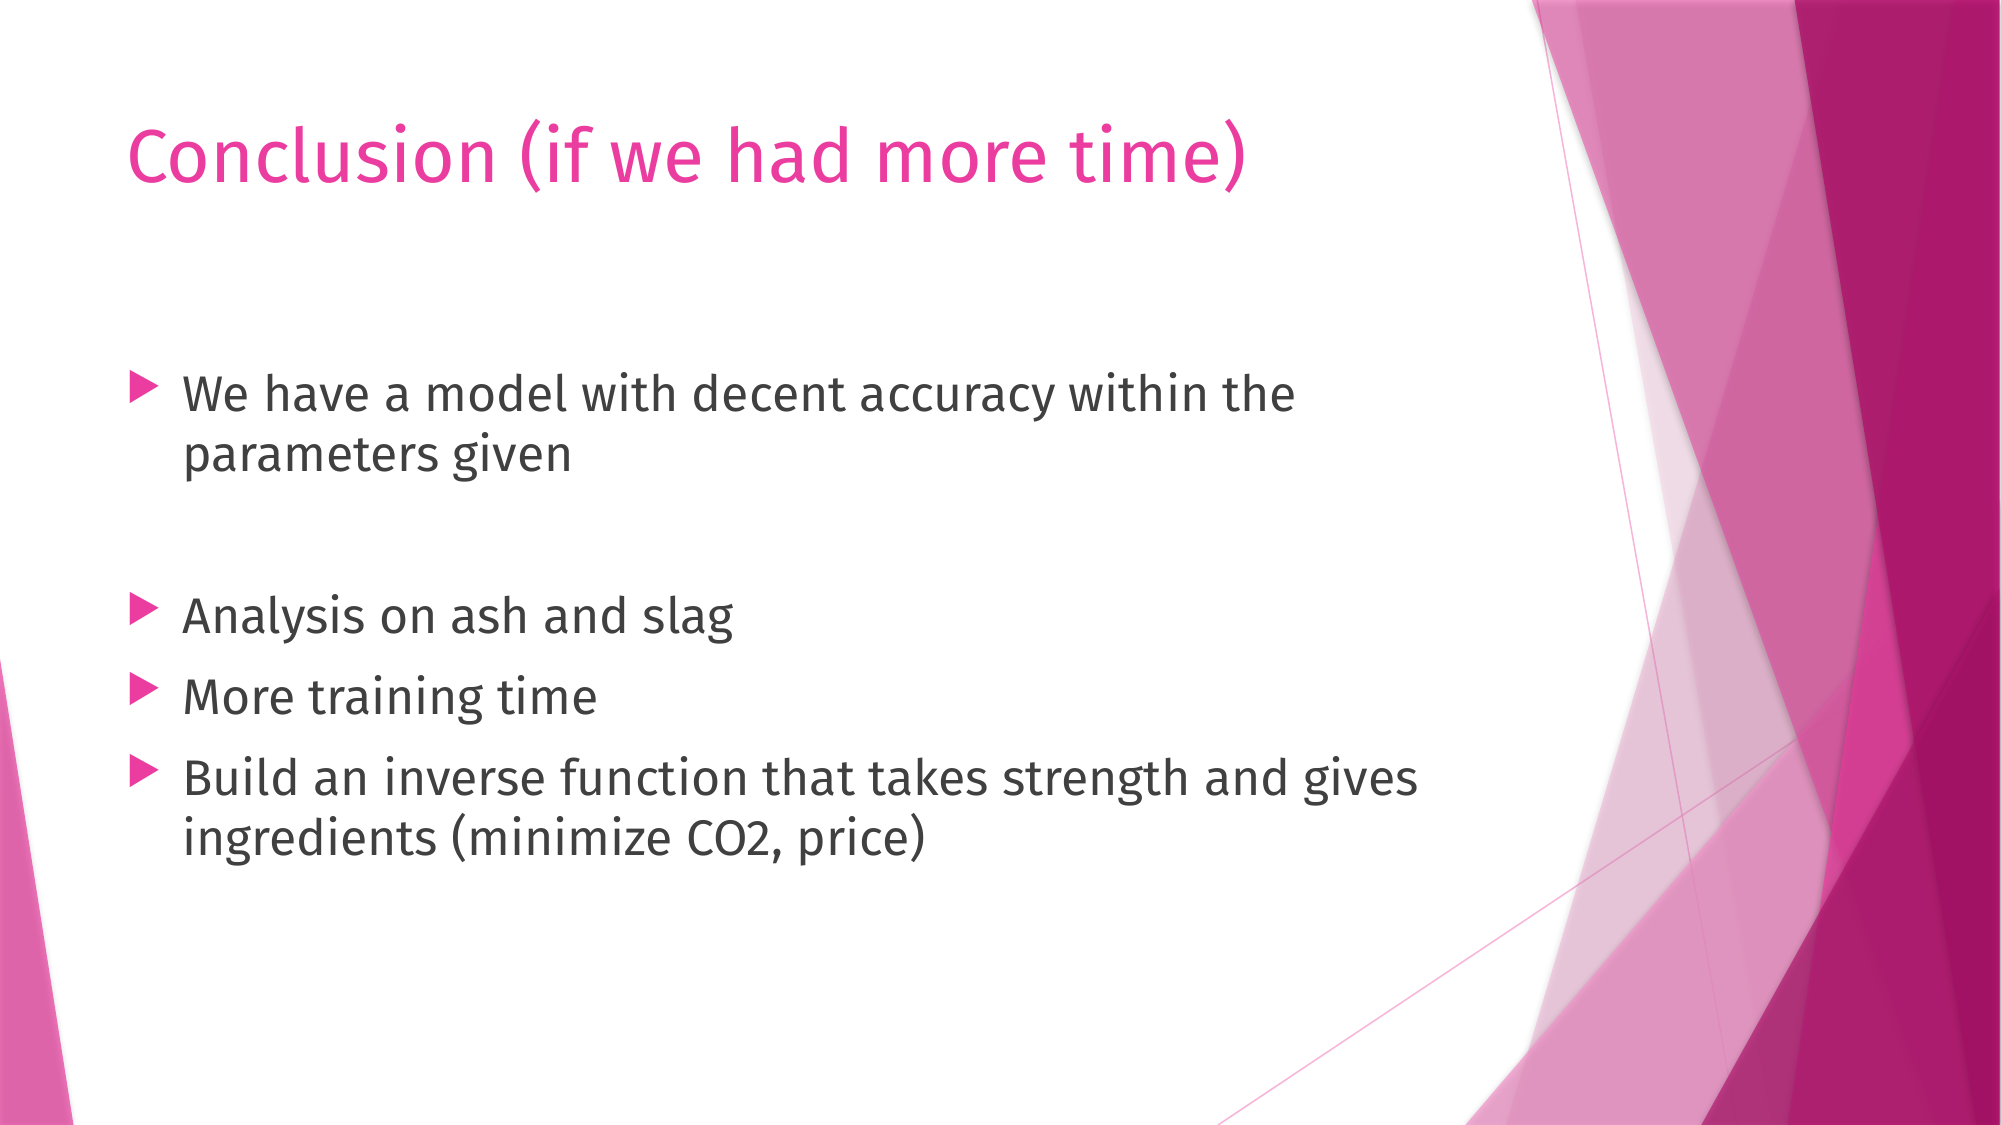

# Conclusion (if we had more time)
We have a model with decent accuracy within the parameters given

Analysis on ash and slag
More training time
Build an inverse function that takes strength and gives ingredients (minimize CO2, price)